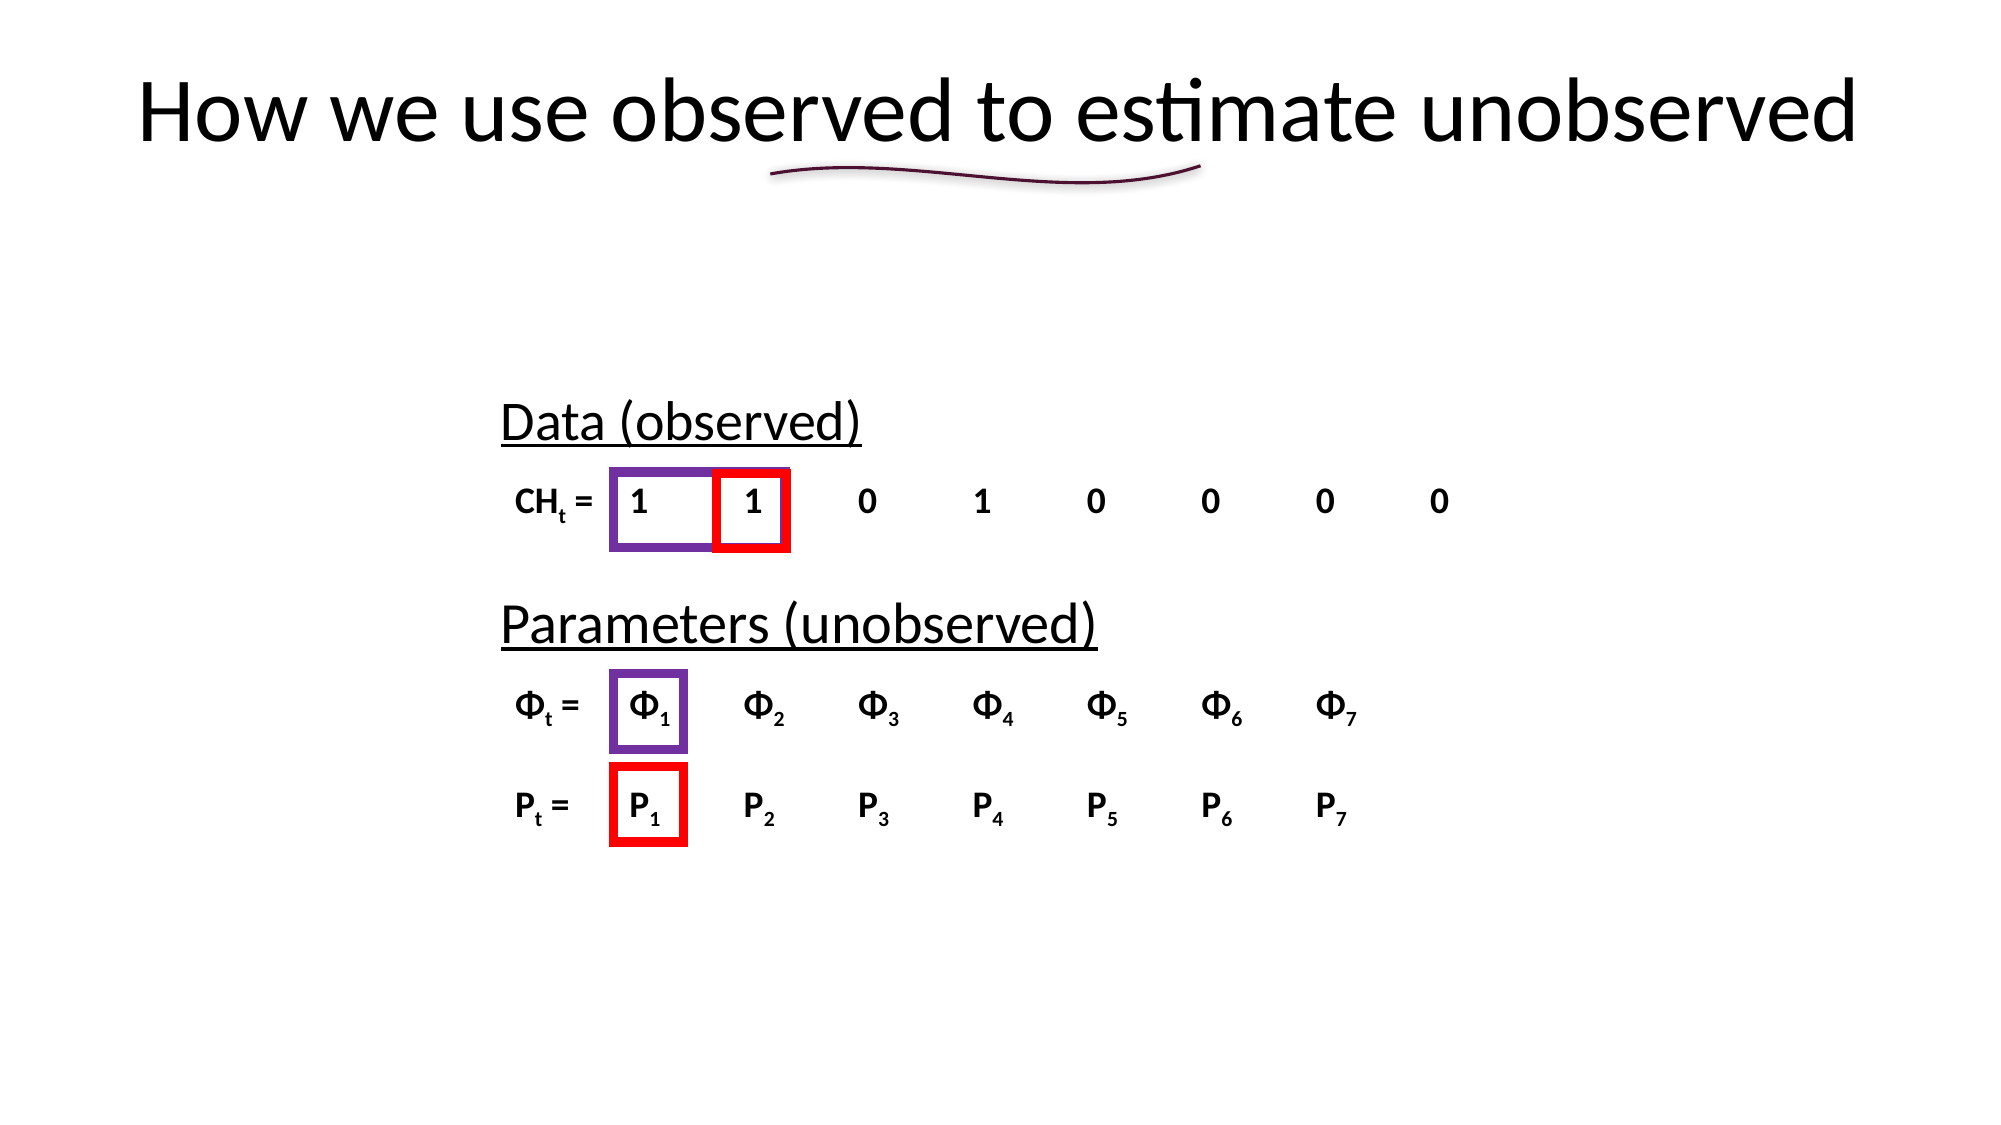

# How we use observed to estimate unobserved

Data (observed)

| CHt = | 1 | 1 | 0 | 1 | 0 | 0 | 0 | 0 |
| --- | --- | --- | --- | --- | --- | --- | --- | --- |
Parameters (unobserved)

| Φt = | Φ1 | Φ2 | Φ3 | Φ4 | Φ5 | Φ6 | Φ7 |  |
| --- | --- | --- | --- | --- | --- | --- | --- | --- |

| Pt = | P1 | P2 | P3 | P4 | P5 | P6 | P7 |  |
| --- | --- | --- | --- | --- | --- | --- | --- | --- |